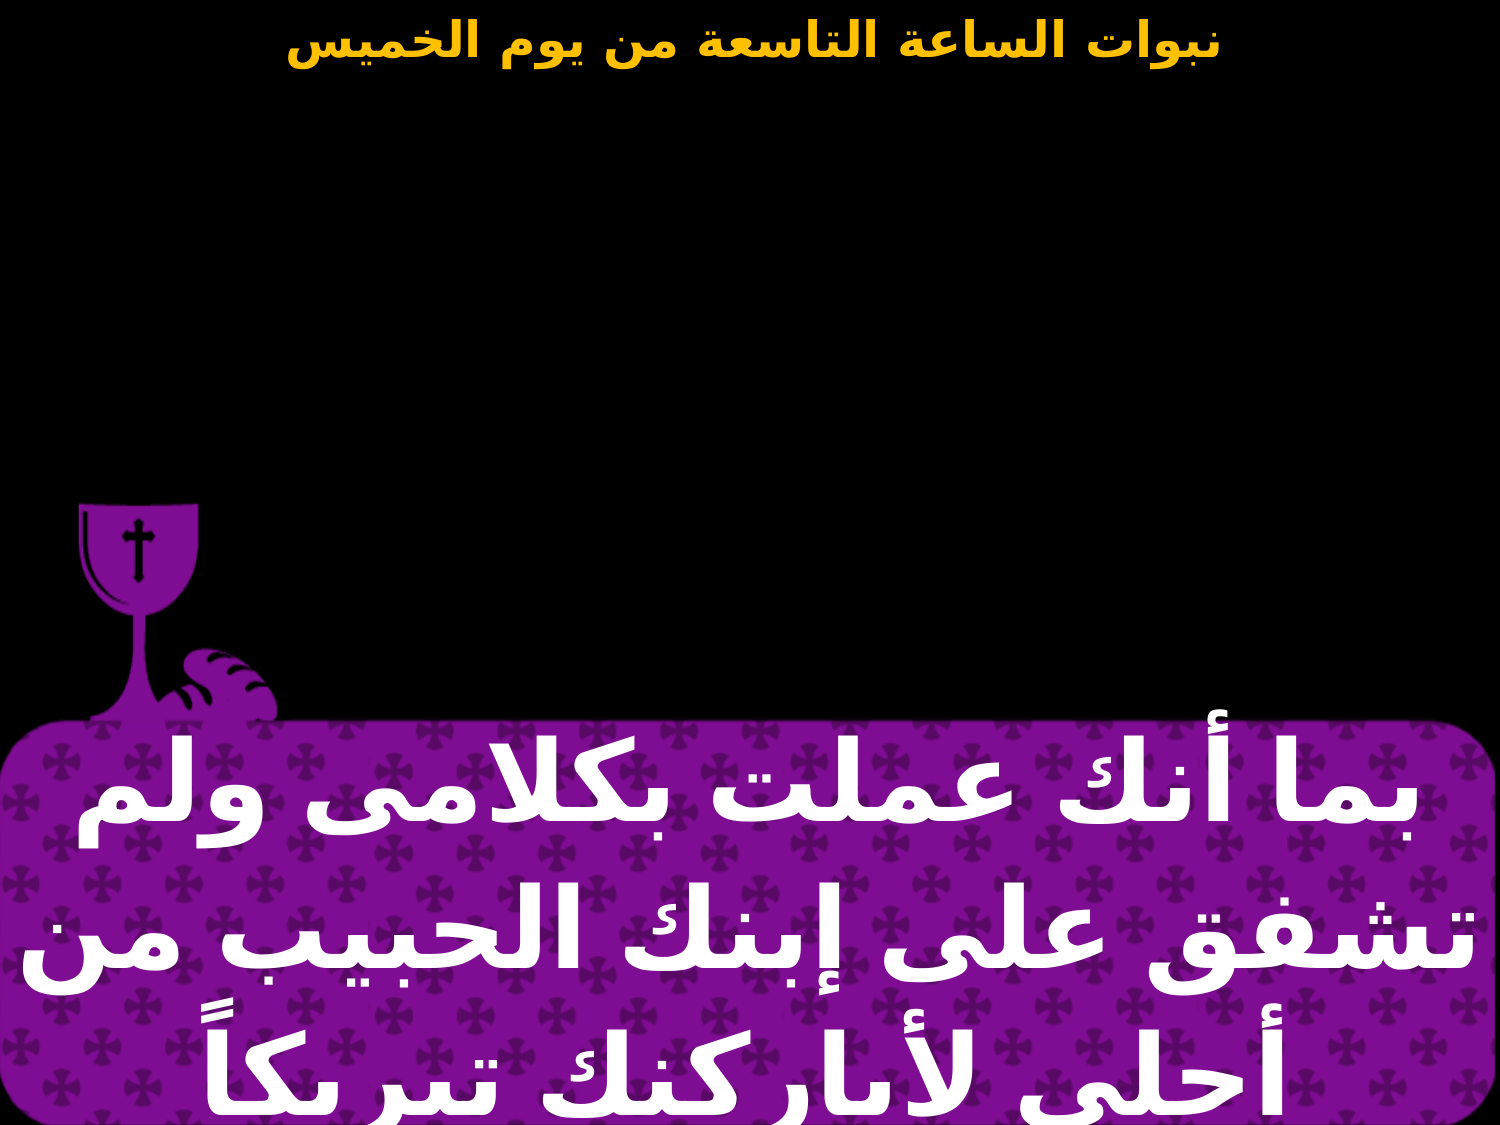

| بما أنك عملت بكلامى ولم تشفق على إبنك الحبيب من أجلى لأباركنك تبريكاً |
| --- |